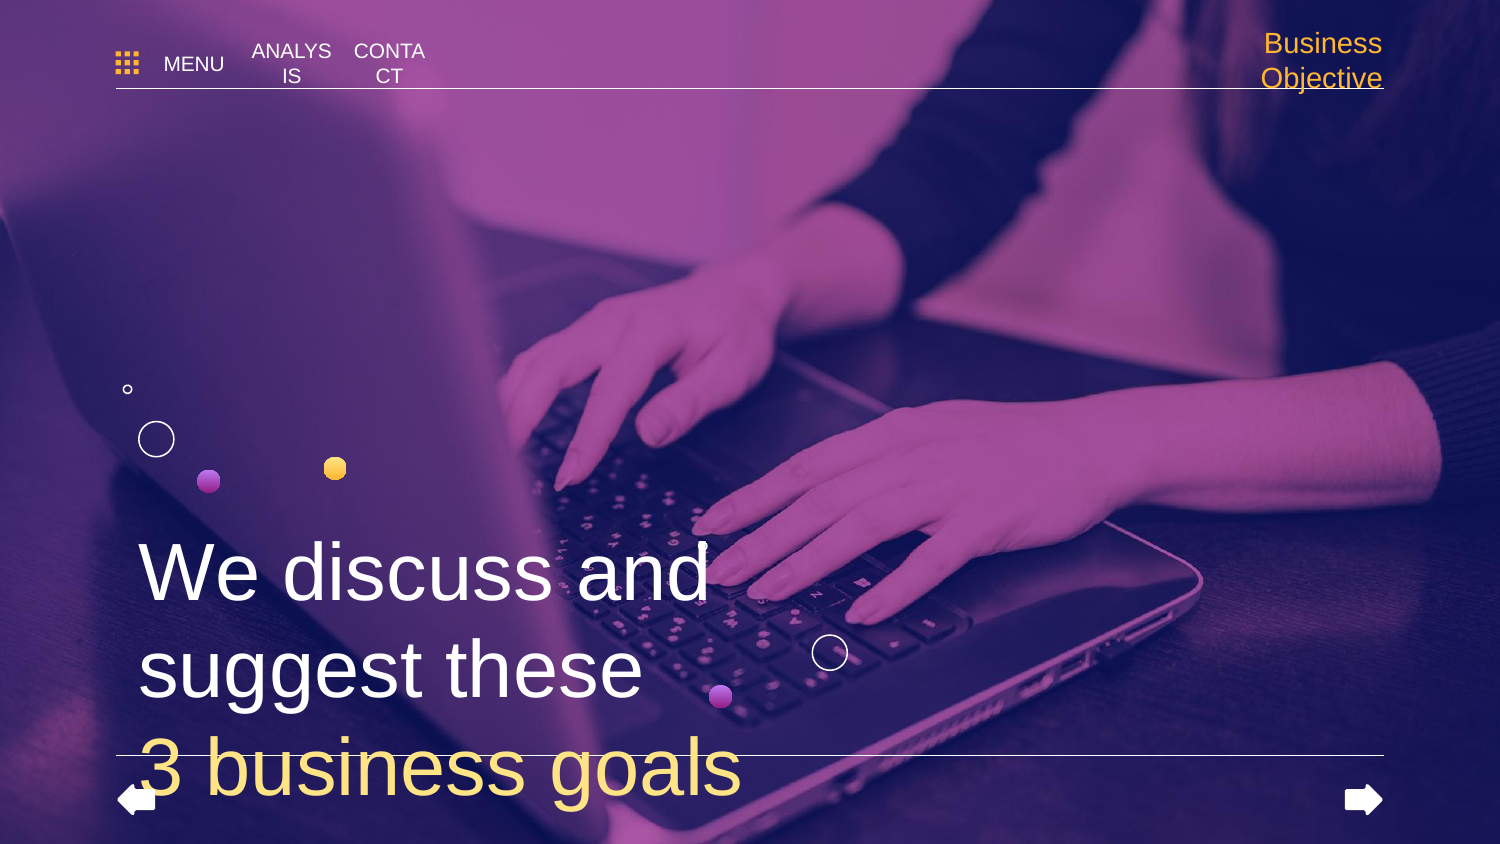

Business Objective
MENU
ANALYSIS
CONTACT

# We discuss and suggest these 3 business goals